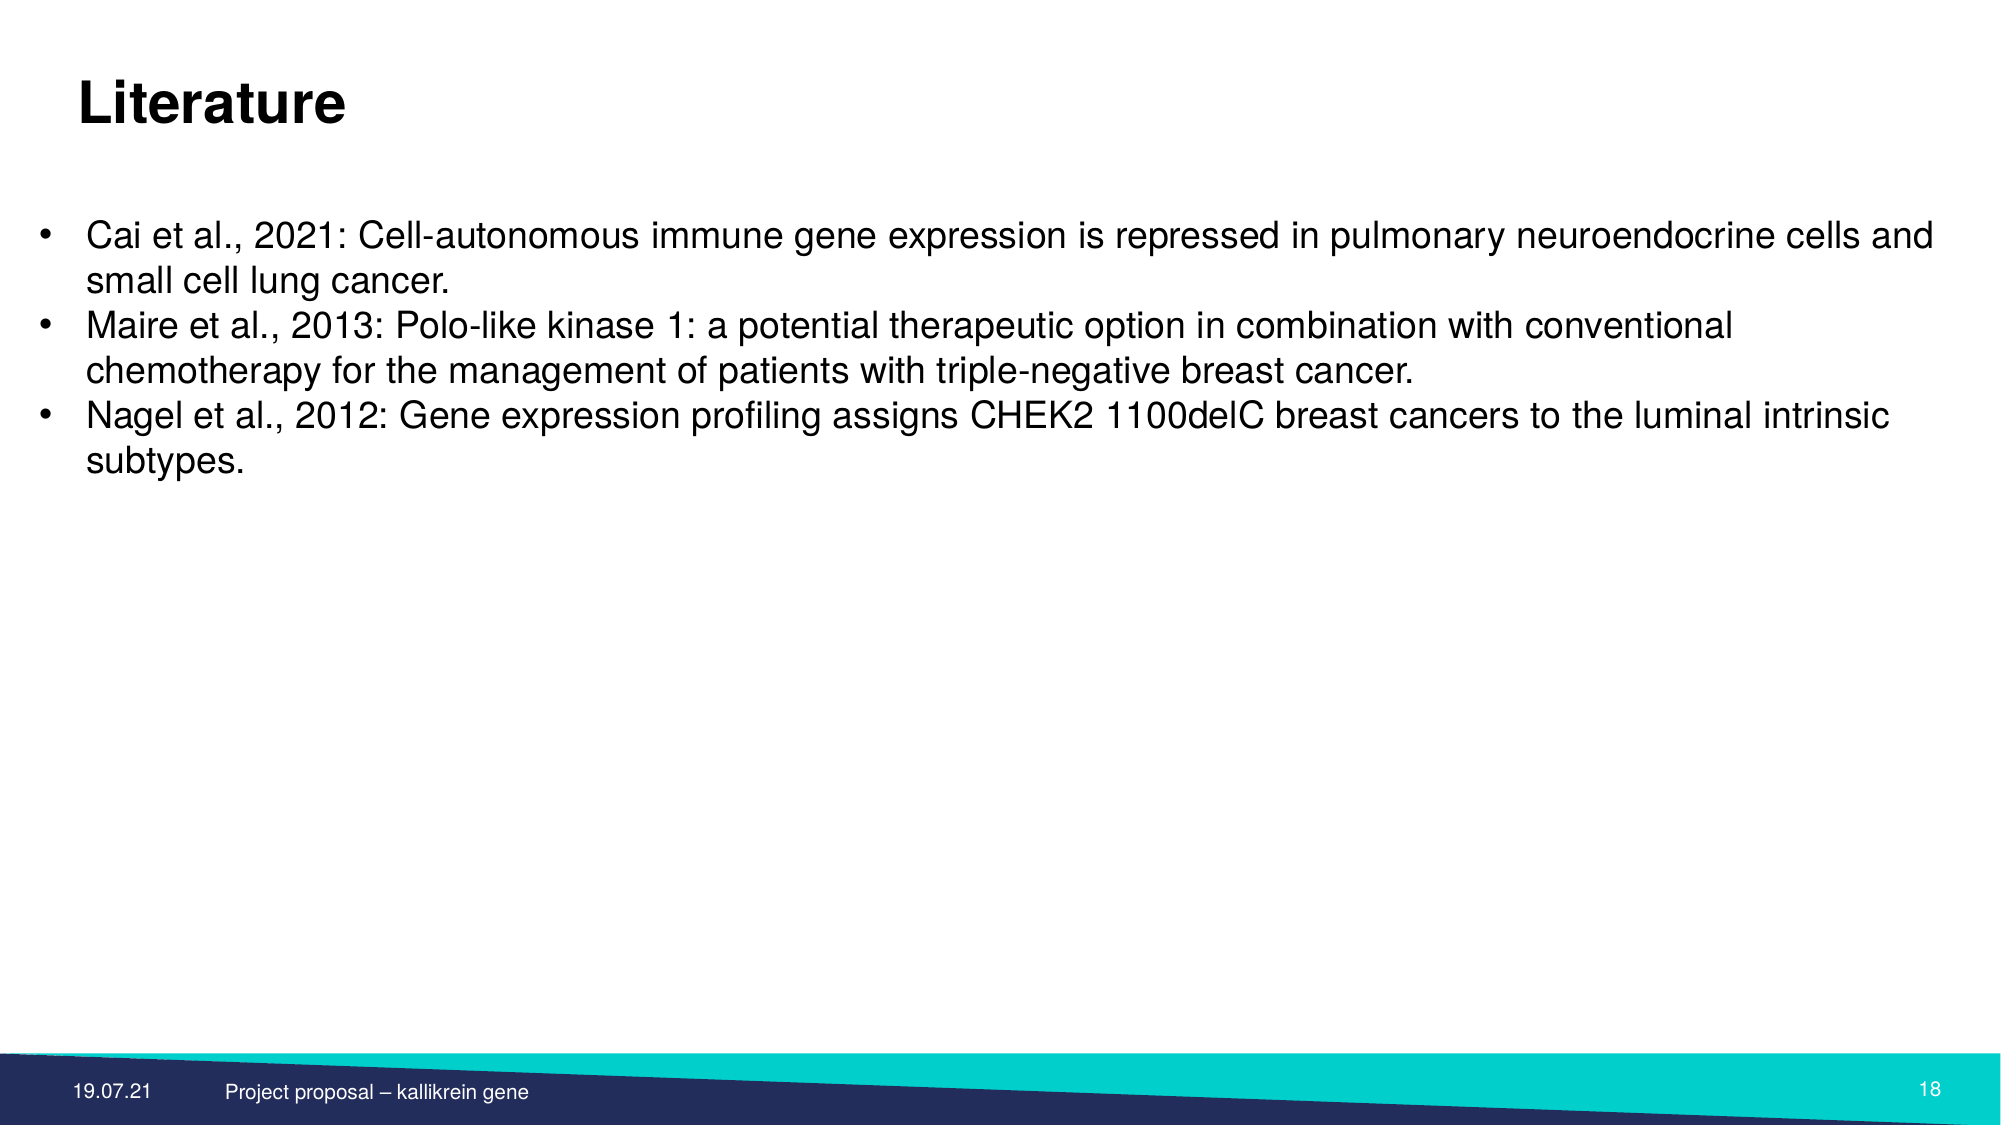

Literature
Cai et al., 2021: Cell-autonomous immune gene expression is repressed in pulmonary neuroendocrine cells and small cell lung cancer.
Maire et al., 2013: Polo-like kinase 1: a potential therapeutic option in combination with conventional chemotherapy for the management of patients with triple-negative breast cancer.
Nagel et al., 2012: Gene expression profiling assigns CHEK2 1100delC breast cancers to the luminal intrinsic subtypes.

18
19.07.21
Project proposal – kallikrein gene